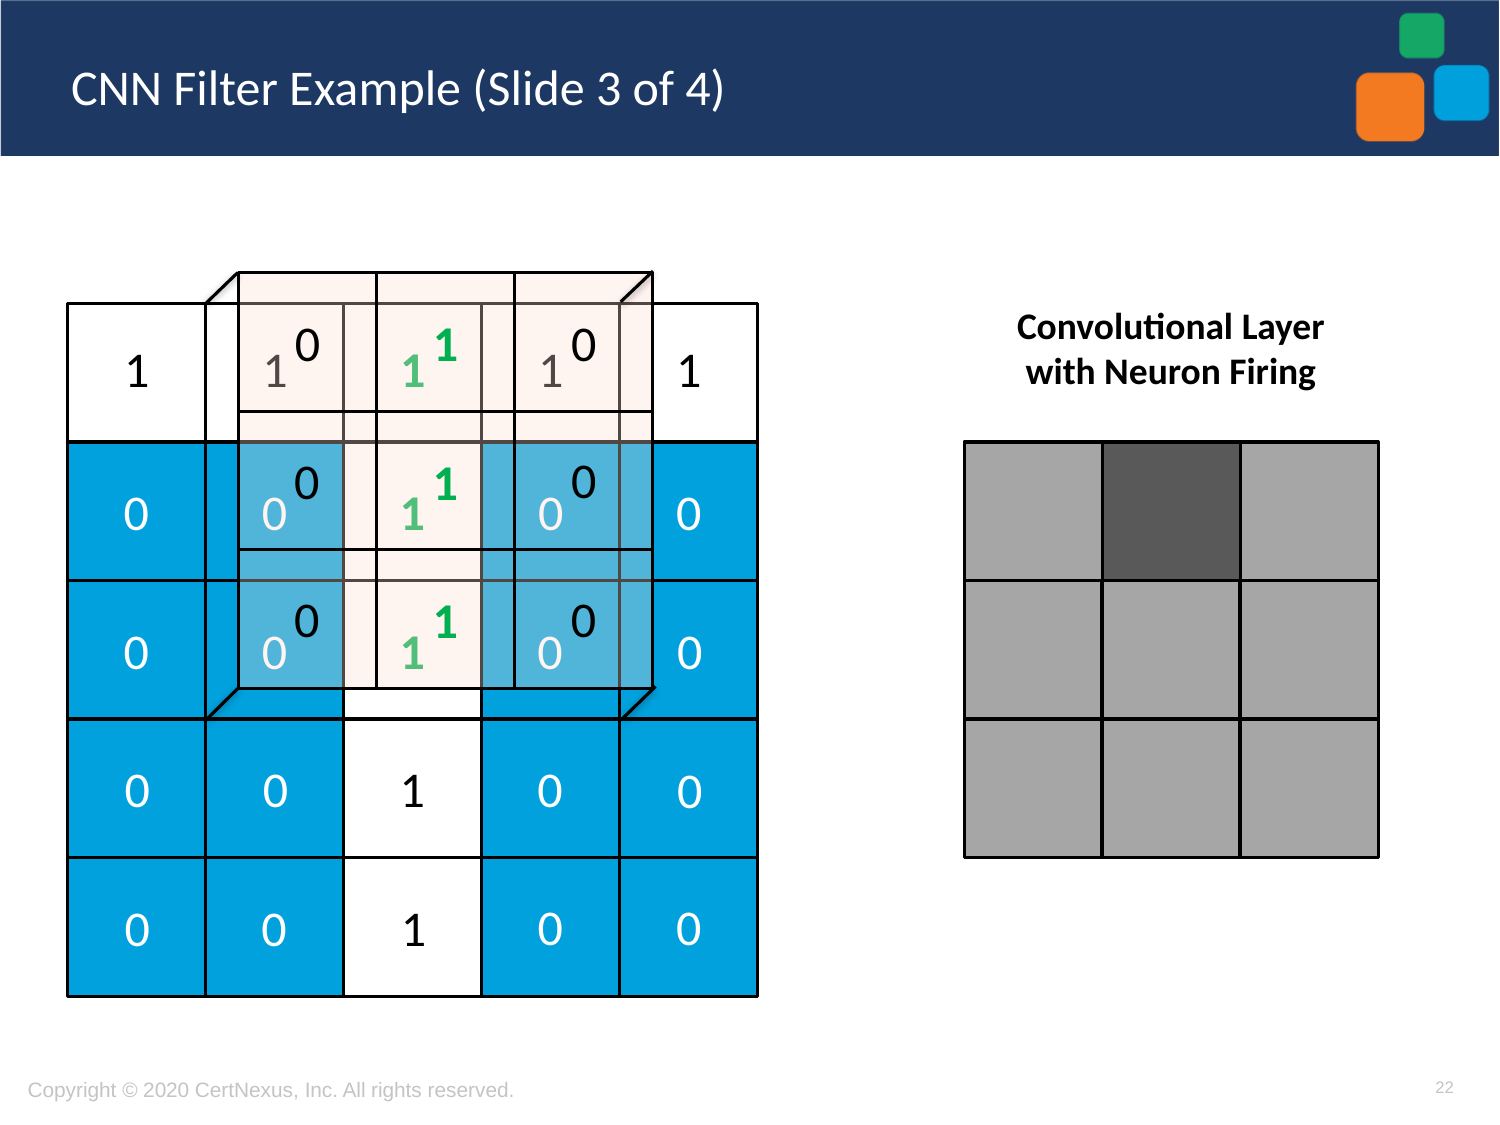

# CNN Filter Example (Slide 3 of 4)

0
0
1

0
0
1

0
0
1
Convolutional Layer with Neuron Firing

1
1
1
1
1

0
0
0
0
1

0
0
0
0
1

0
0
0
1
0

0
0
0
0
1
22